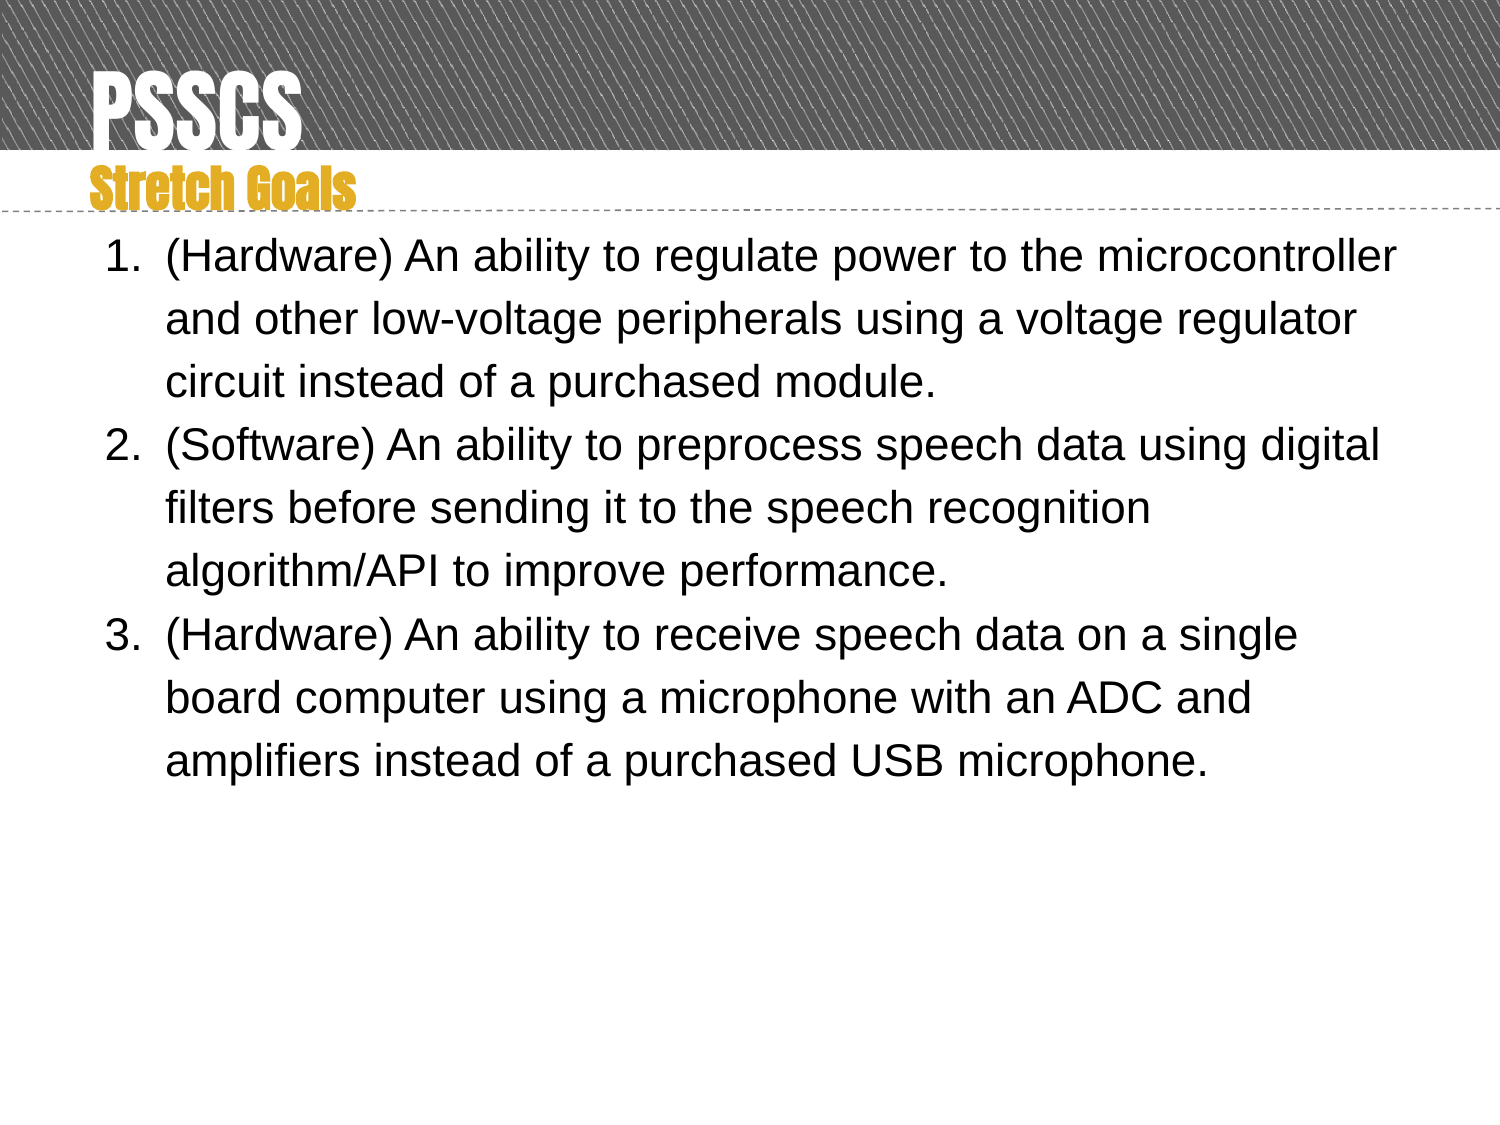

# PSSCS
Stretch Goals
(Hardware) An ability to regulate power to the microcontroller and other low-voltage peripherals using a voltage regulator circuit instead of a purchased module.
(Software) An ability to preprocess speech data using digital filters before sending it to the speech recognition algorithm/API to improve performance.
(Hardware) An ability to receive speech data on a single board computer using a microphone with an ADC and amplifiers instead of a purchased USB microphone.